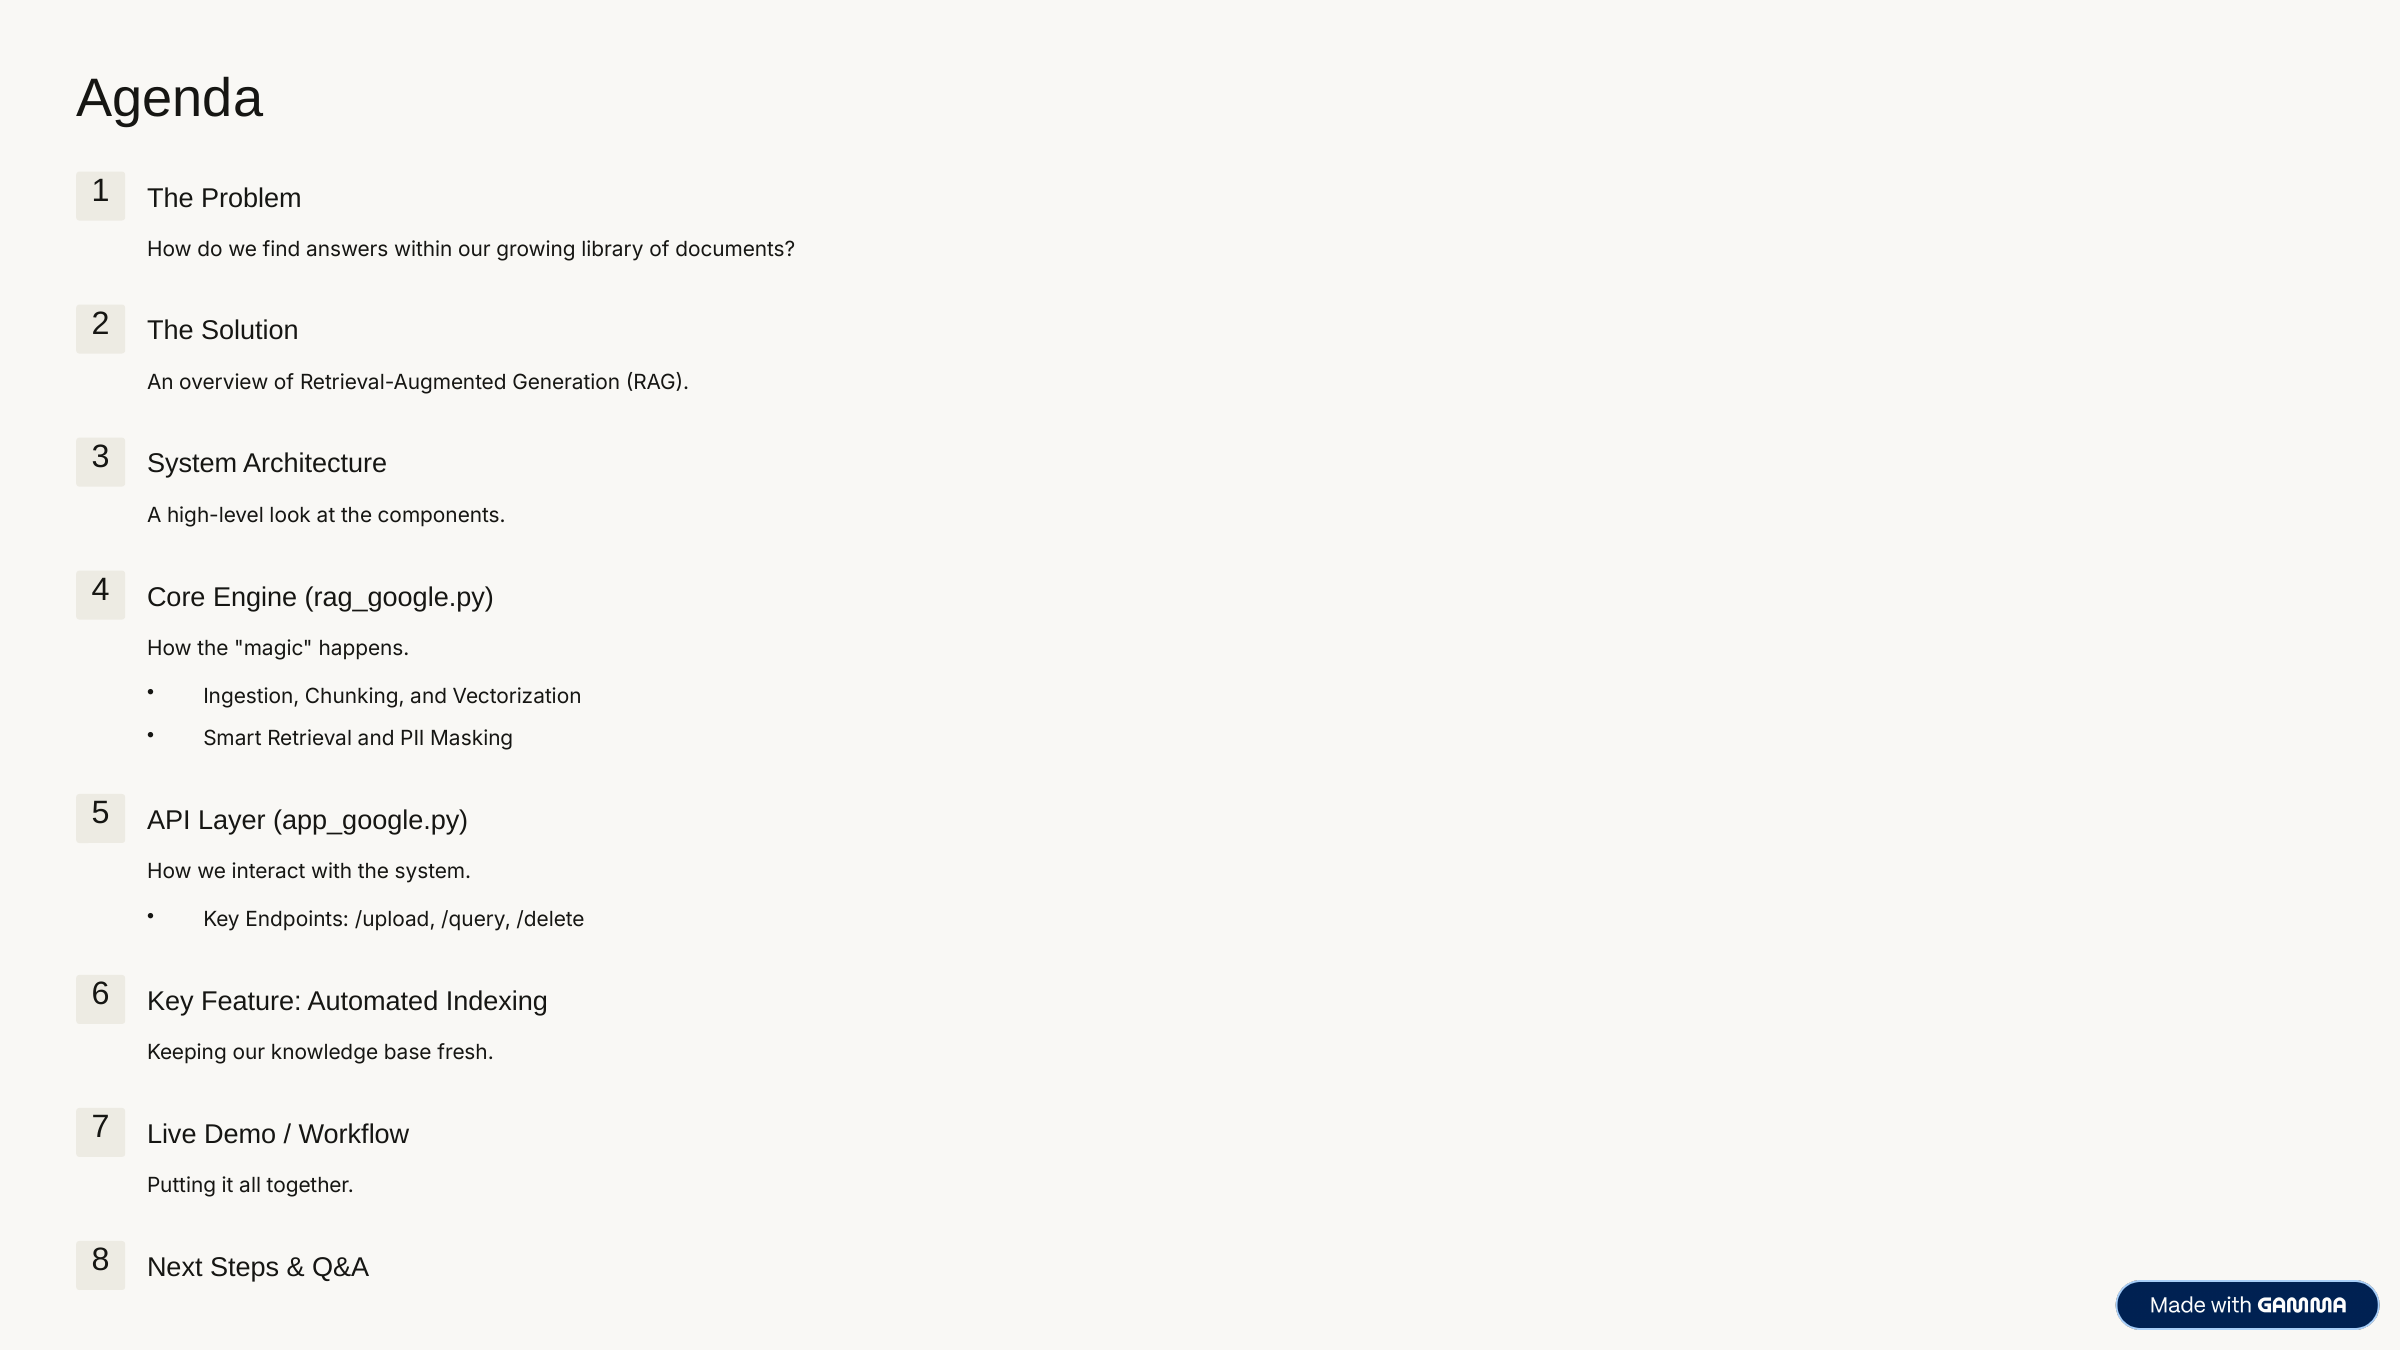

Agenda

1
The Problem
How do we find answers within our growing library of documents?

2
The Solution
An overview of Retrieval-Augmented Generation (RAG).

3
System Architecture
A high-level look at the components.

4
Core Engine (rag_google.py)
How the "magic" happens.
Ingestion, Chunking, and Vectorization
Smart Retrieval and PII Masking

5
API Layer (app_google.py)
How we interact with the system.
Key Endpoints: /upload, /query, /delete

6
Key Feature: Automated Indexing
Keeping our knowledge base fresh.

7
Live Demo / Workflow
Putting it all together.

8
Next Steps & Q&A